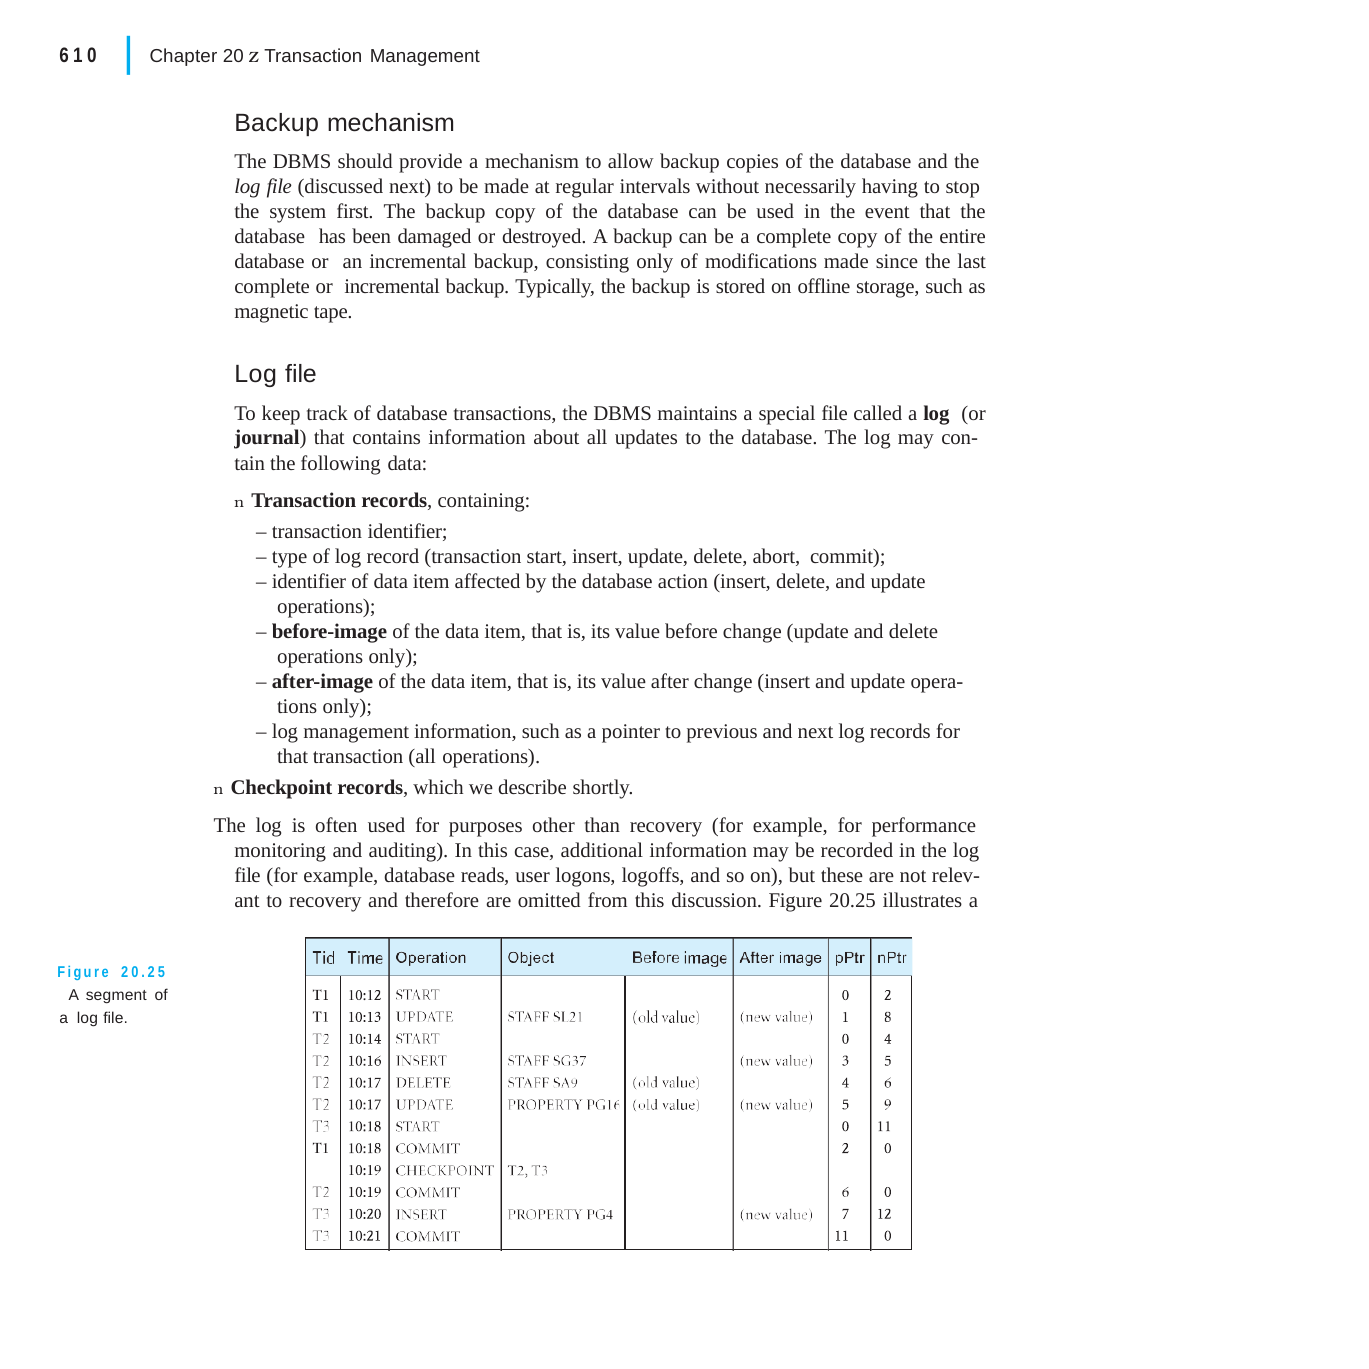

|
610
Chapter 20 z Transaction Management
Backup mechanism
The DBMS should provide a mechanism to allow backup copies of the database and the  log file (discussed next) to be made at regular intervals without necessarily having to stop  the system first. The backup copy of the database can be used in the event that the database  has been damaged or destroyed. A backup can be a complete copy of the entire database or  an incremental backup, consisting only of modifications made since the last complete or  incremental backup. Typically, the backup is stored on offline storage, such as magnetic tape.

Log file
To keep track of database transactions, the DBMS maintains a special file called a log  (or journal) that contains information about all updates to the database. The log may con-  tain the following data:
n Transaction records, containing:
– transaction identifier;
– type of log record (transaction start, insert, update, delete, abort, commit);
– identifier of data item affected by the database action (insert, delete, and update  operations);
– before-image of the data item, that is, its value before change (update and delete  operations only);
– after-image of the data item, that is, its value after change (insert and update opera-  tions only);
– log management information, such as a pointer to previous and next log records for  that transaction (all operations).
n Checkpoint records, which we describe shortly.
The log is often used for purposes other than recovery (for example, for performance  monitoring and auditing). In this case, additional information may be recorded in the log  file (for example, database reads, user logons, logoffs, and so on), but these are not relev-  ant to recovery and therefore are omitted from this discussion. Figure 20.25 illustrates a

Figure 20.25  A segment of a  log file.
|  |  |  |
| --- | --- | --- |
|  |  |  |